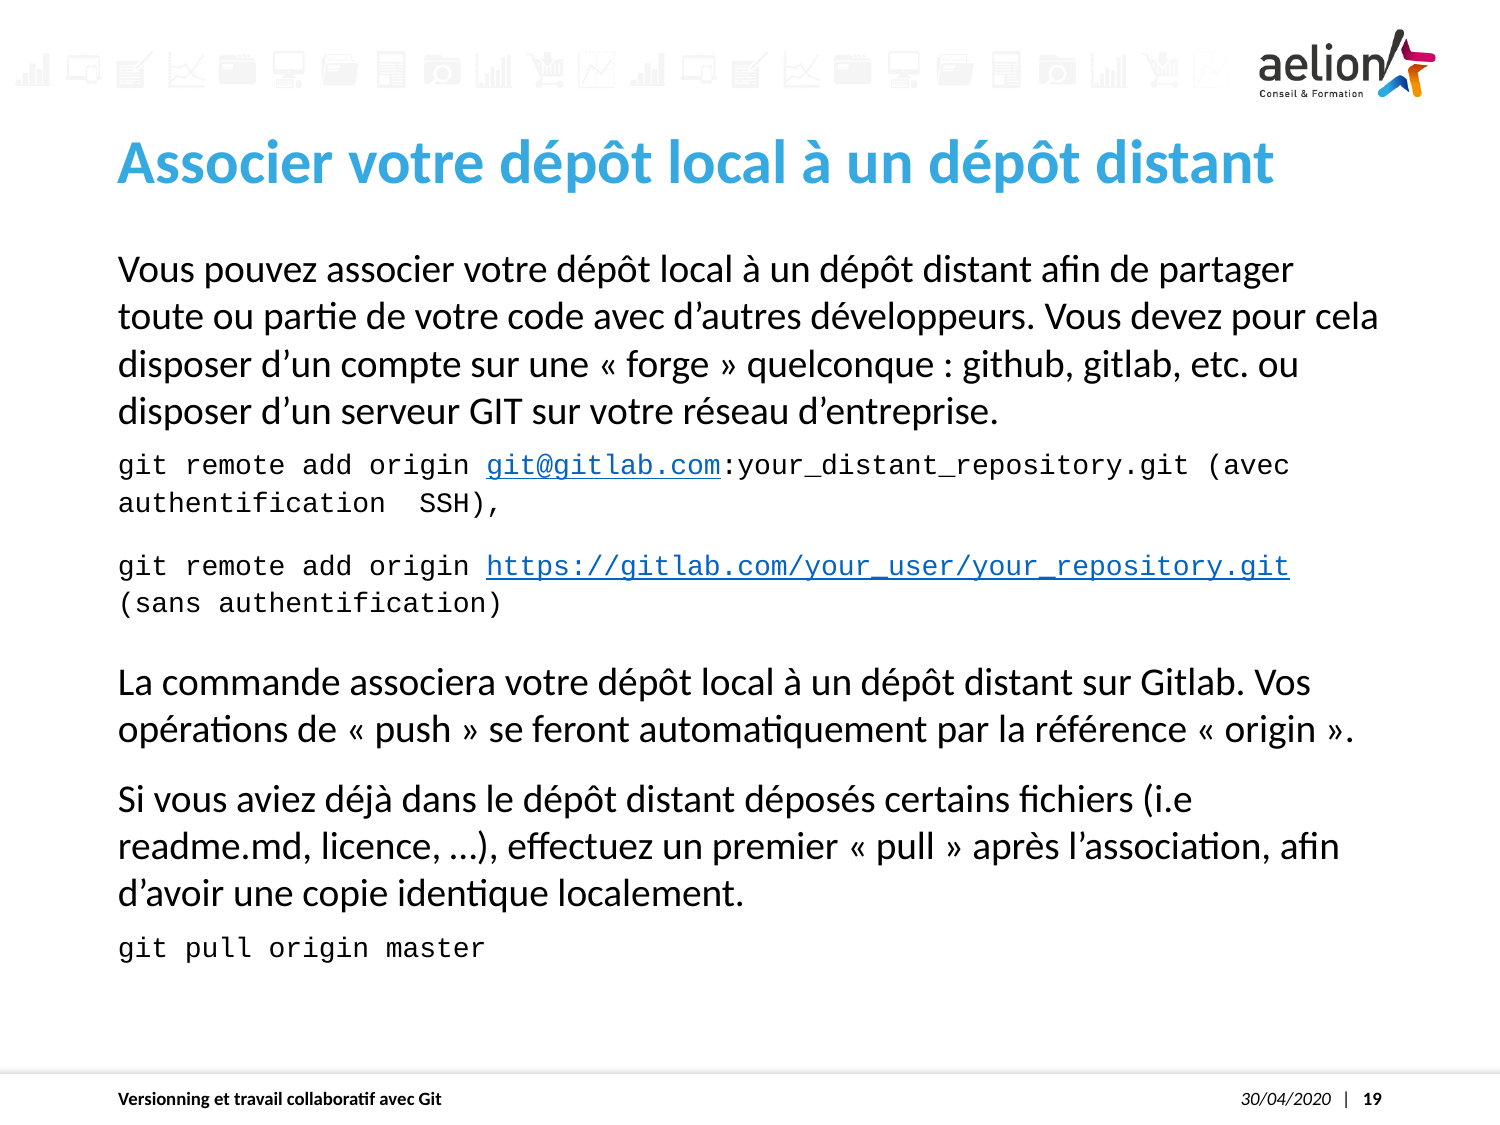

Associer votre dépôt local à un dépôt distant
Vous pouvez associer votre dépôt local à un dépôt distant afin de partager toute ou partie de votre code avec d’autres développeurs. Vous devez pour cela disposer d’un compte sur une « forge » quelconque : github, gitlab, etc. ou disposer d’un serveur GIT sur votre réseau d’entreprise.
git remote add origin git@gitlab.com:your_distant_repository.git (avec authentification  SSH),
git remote add origin https://gitlab.com/your_user/your_repository.git (sans authentification)
La commande associera votre dépôt local à un dépôt distant sur Gitlab. Vos opérations de « push » se feront automatiquement par la référence « origin ».
Si vous aviez déjà dans le dépôt distant déposés certains fichiers (i.e readme.md, licence, …), effectuez un premier « pull » après l’association, afin d’avoir une copie identique localement.
git pull origin master
Versionning et travail collaboratif avec Git
30/04/2020
19